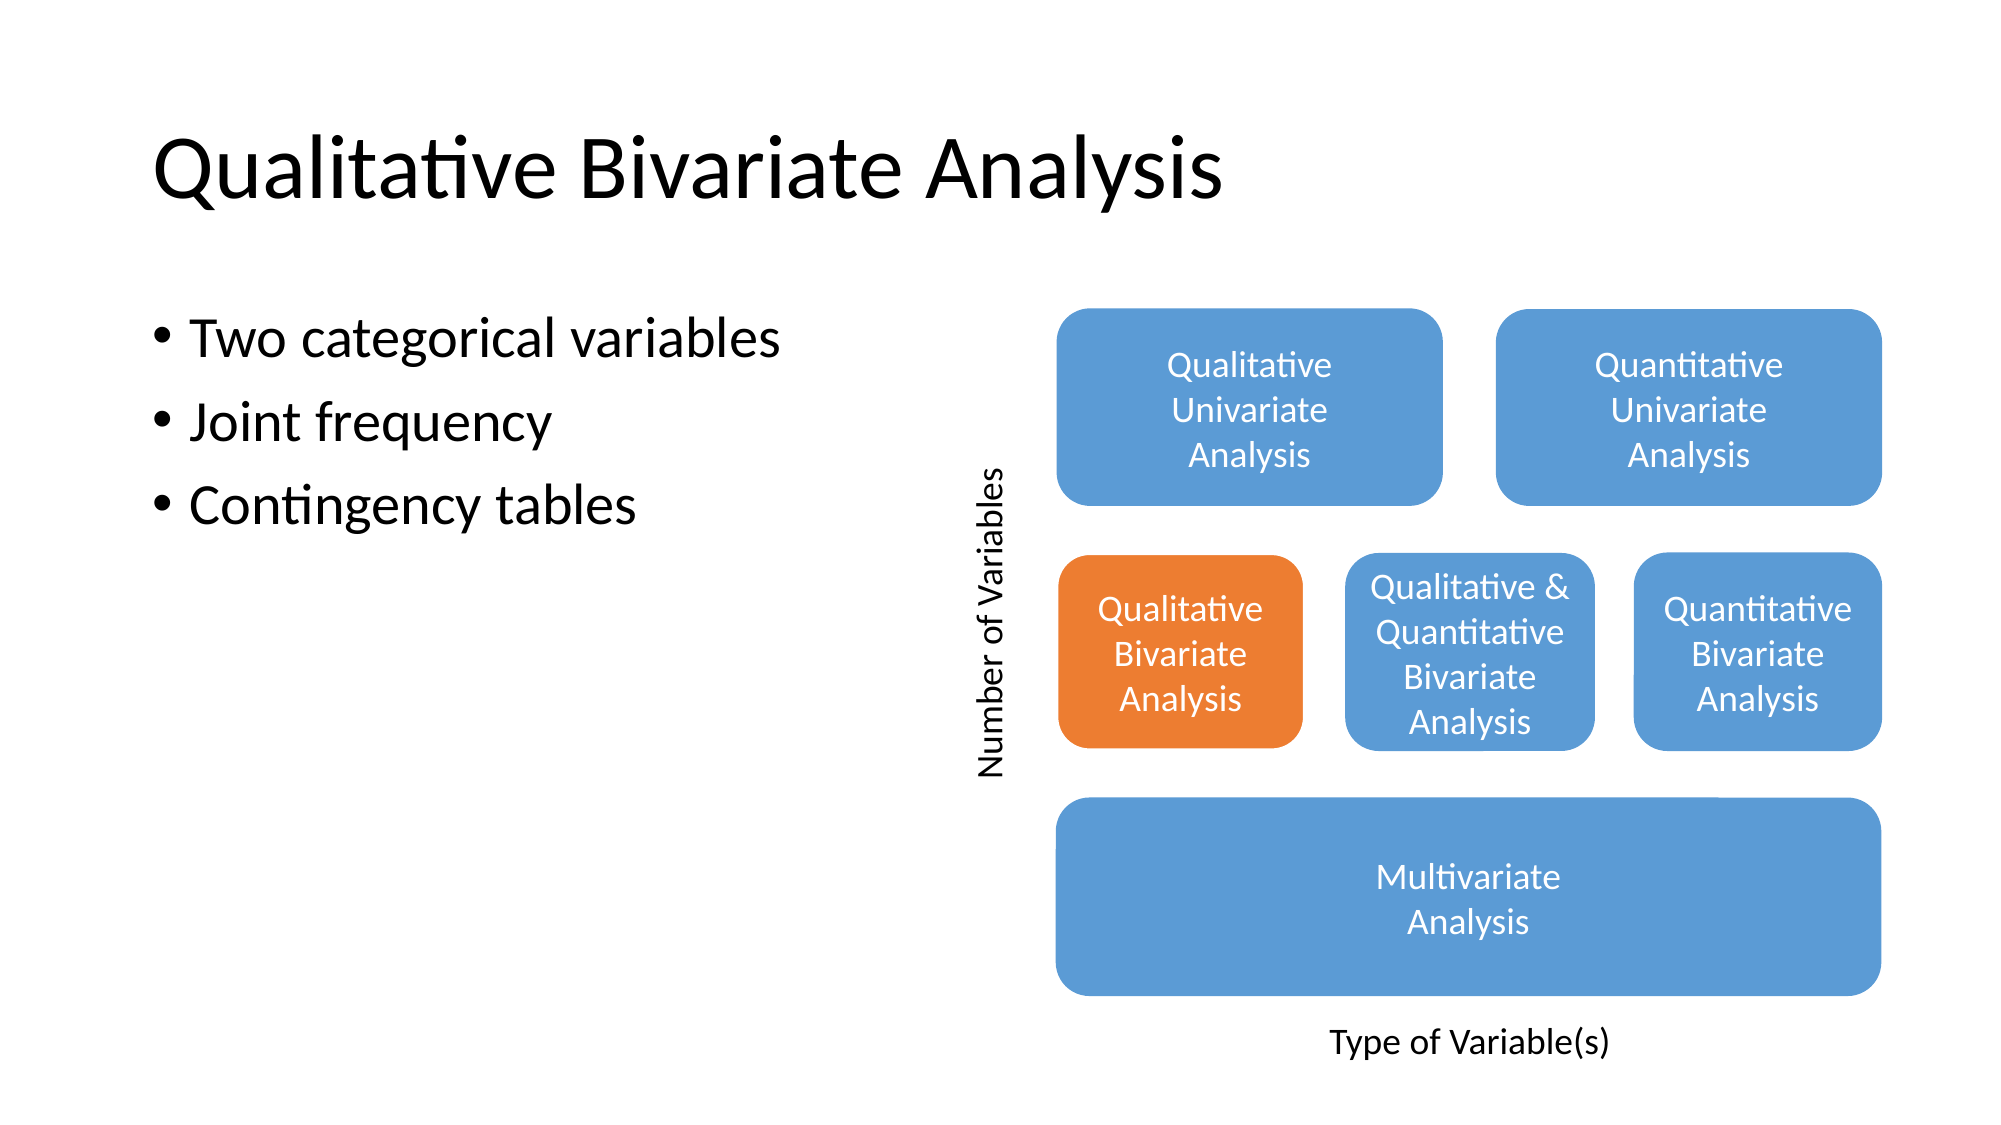

# Qualitative Bivariate Analysis
Two categorical variables
Joint frequency
Contingency tables
Qualitative
Univariate
Analysis
Quantitative
Univariate
Analysis
Quantitative
Bivariate
Analysis
Qualitative
Bivariate
Analysis
Qualitative & Quantitative
Bivariate
Analysis
Number of Variables
Multivariate
Analysis
Type of Variable(s)